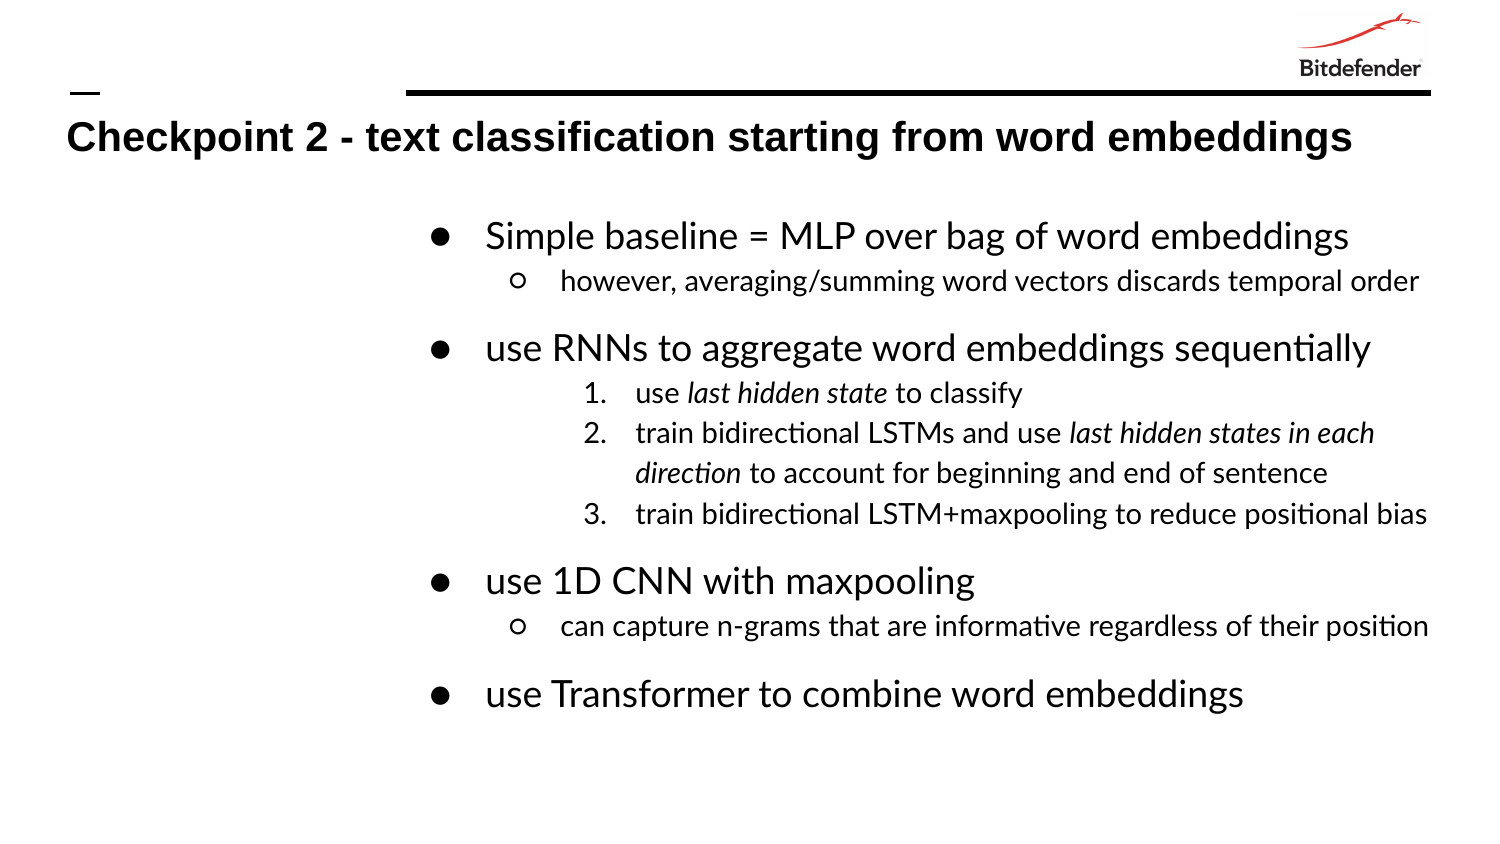

# Checkpoint 2 - text classification starting from word embeddings
Simple baseline = MLP over bag of word embeddings
however, averaging/summing word vectors discards temporal order
use RNNs to aggregate word embeddings sequentially
use last hidden state to classify
train bidirectional LSTMs and use last hidden states in each direction to account for beginning and end of sentence
train bidirectional LSTM+maxpooling to reduce positional bias
use 1D CNN with maxpooling
can capture n-grams that are informative regardless of their position
use Transformer to combine word embeddings